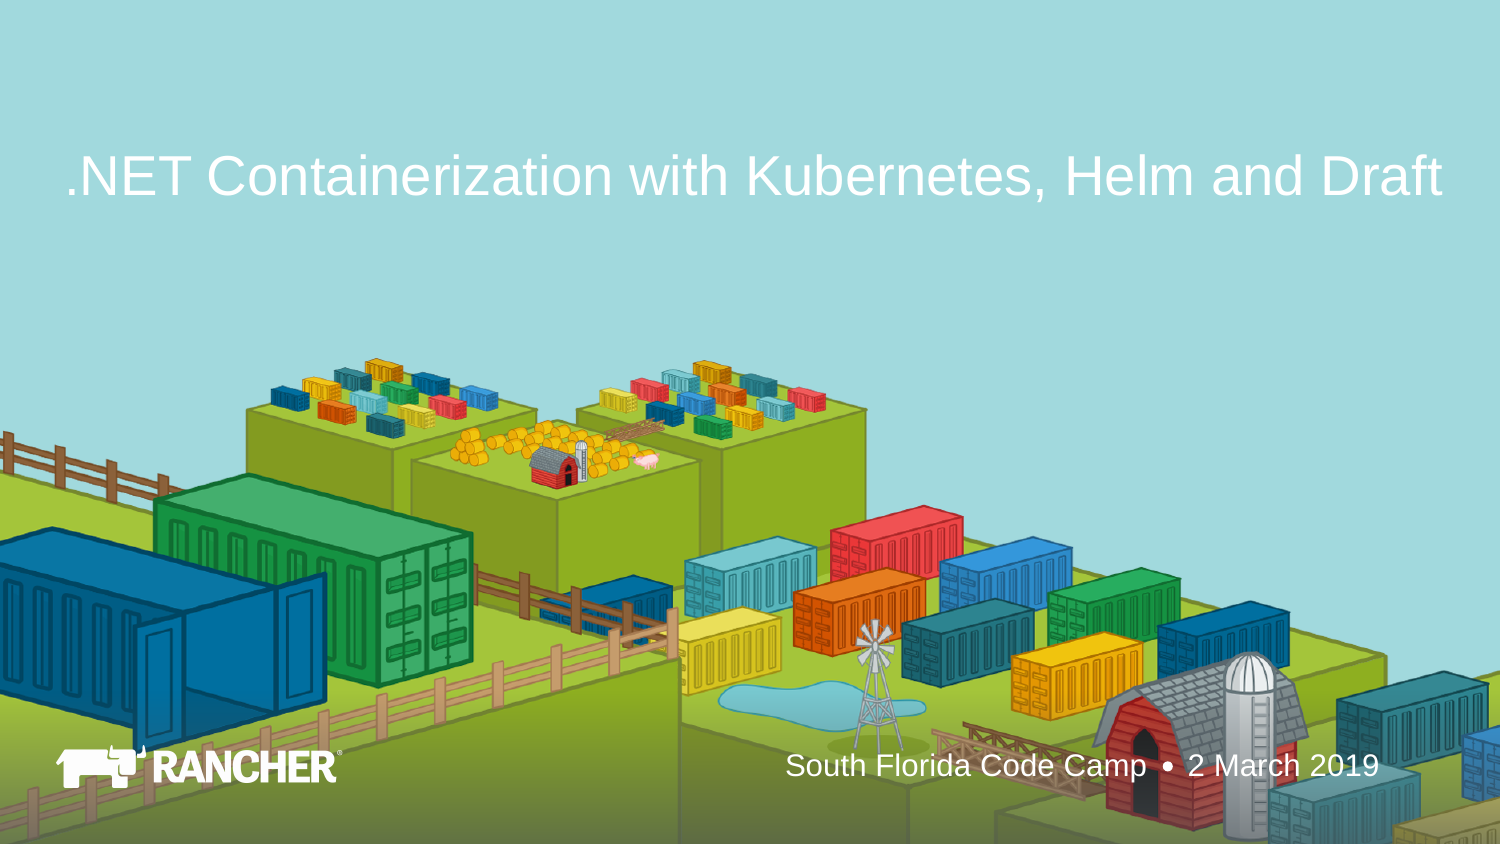

# .NET Containerization with Kubernetes, Helm and Draft
South Florida Code Camp
2 March 2019